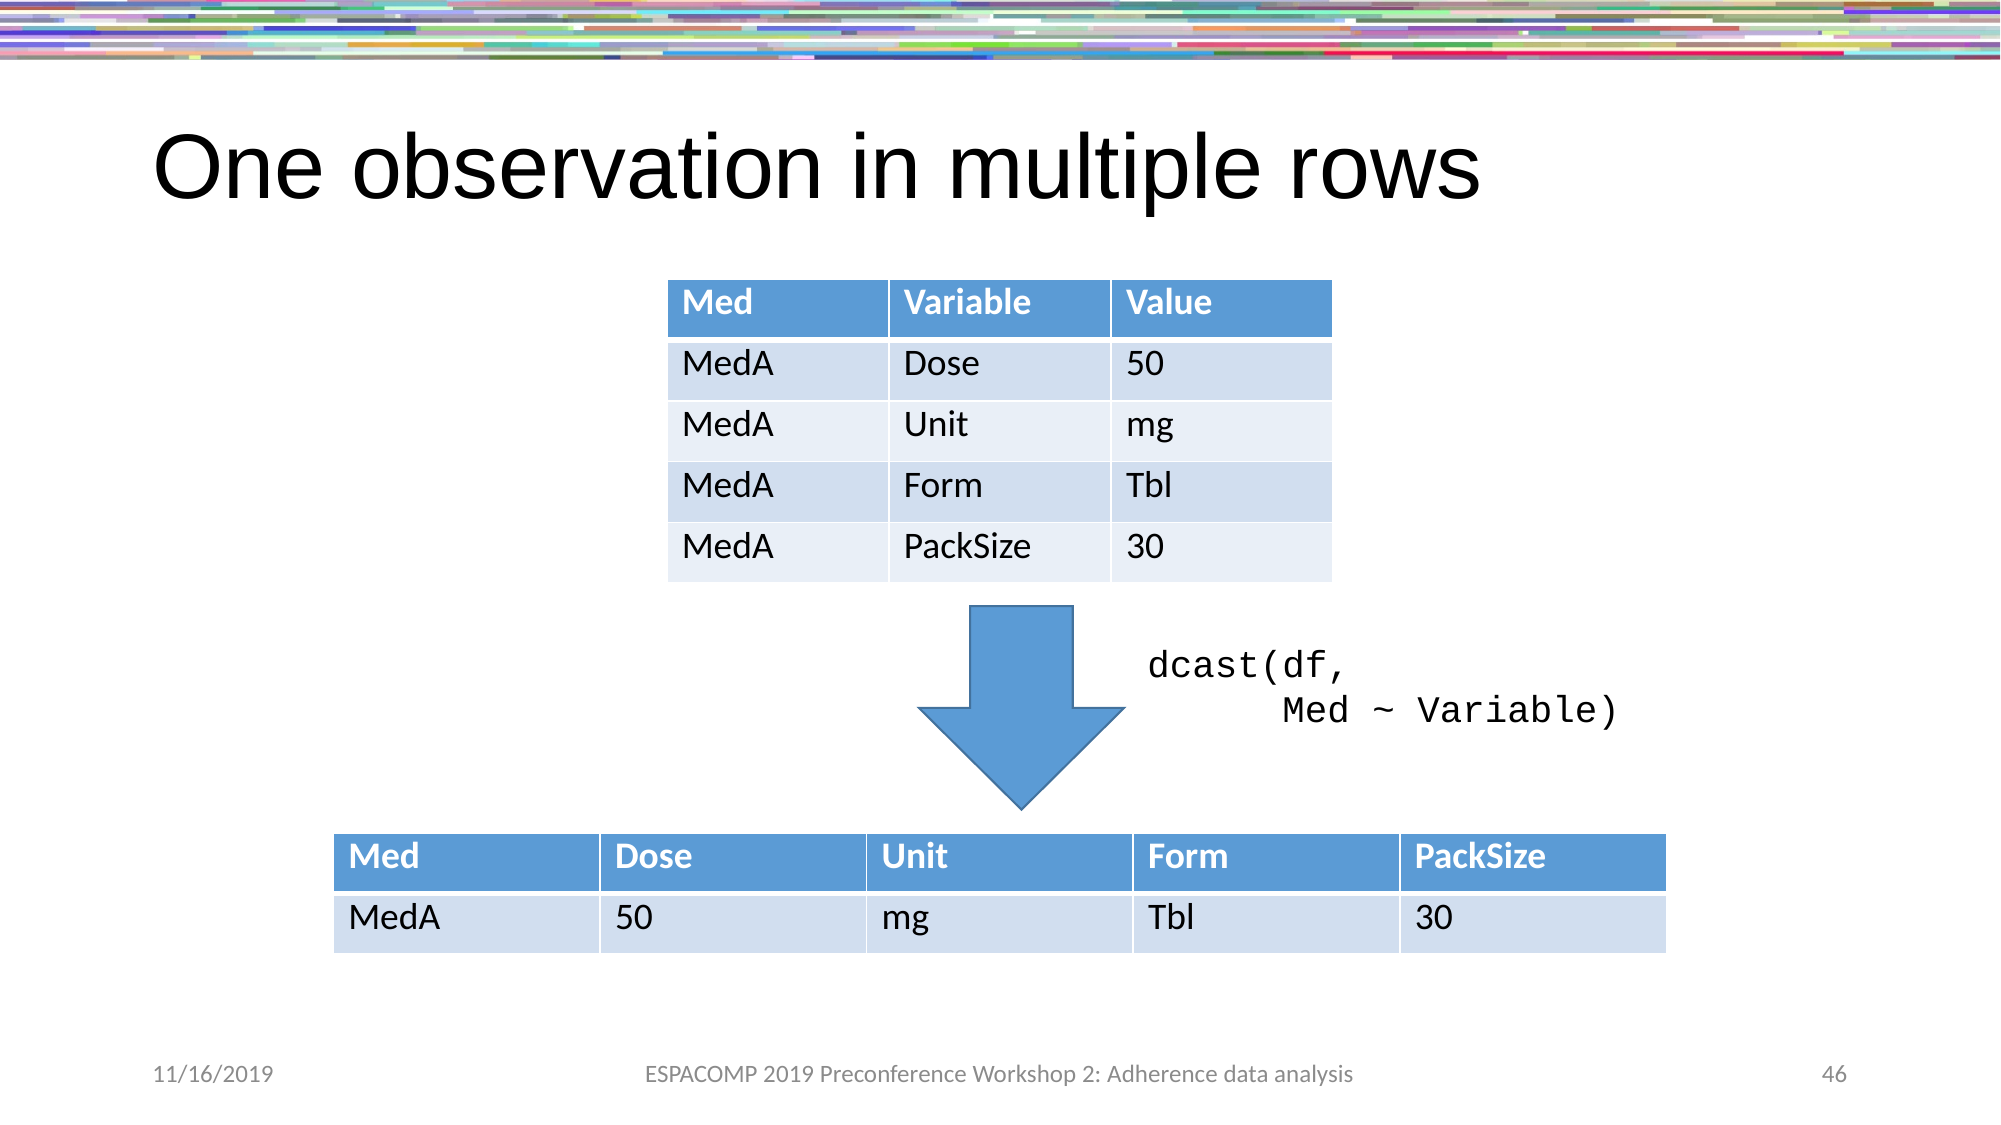

# One observation in multiple rows
| Med | Variable | Value |
| --- | --- | --- |
| MedA | Dose | 50 |
| MedA | Unit | mg |
| MedA | Form | Tbl |
| MedA | PackSize | 30 |

dcast(df,
      Med ~ Variable)
| Med | Dose | Unit | Form | PackSize |
| --- | --- | --- | --- | --- |
| MedA | 50 | mg | Tbl | 30 |
11/16/2019
ESPACOMP 2019 Preconference Workshop 2: Adherence data analysis
46